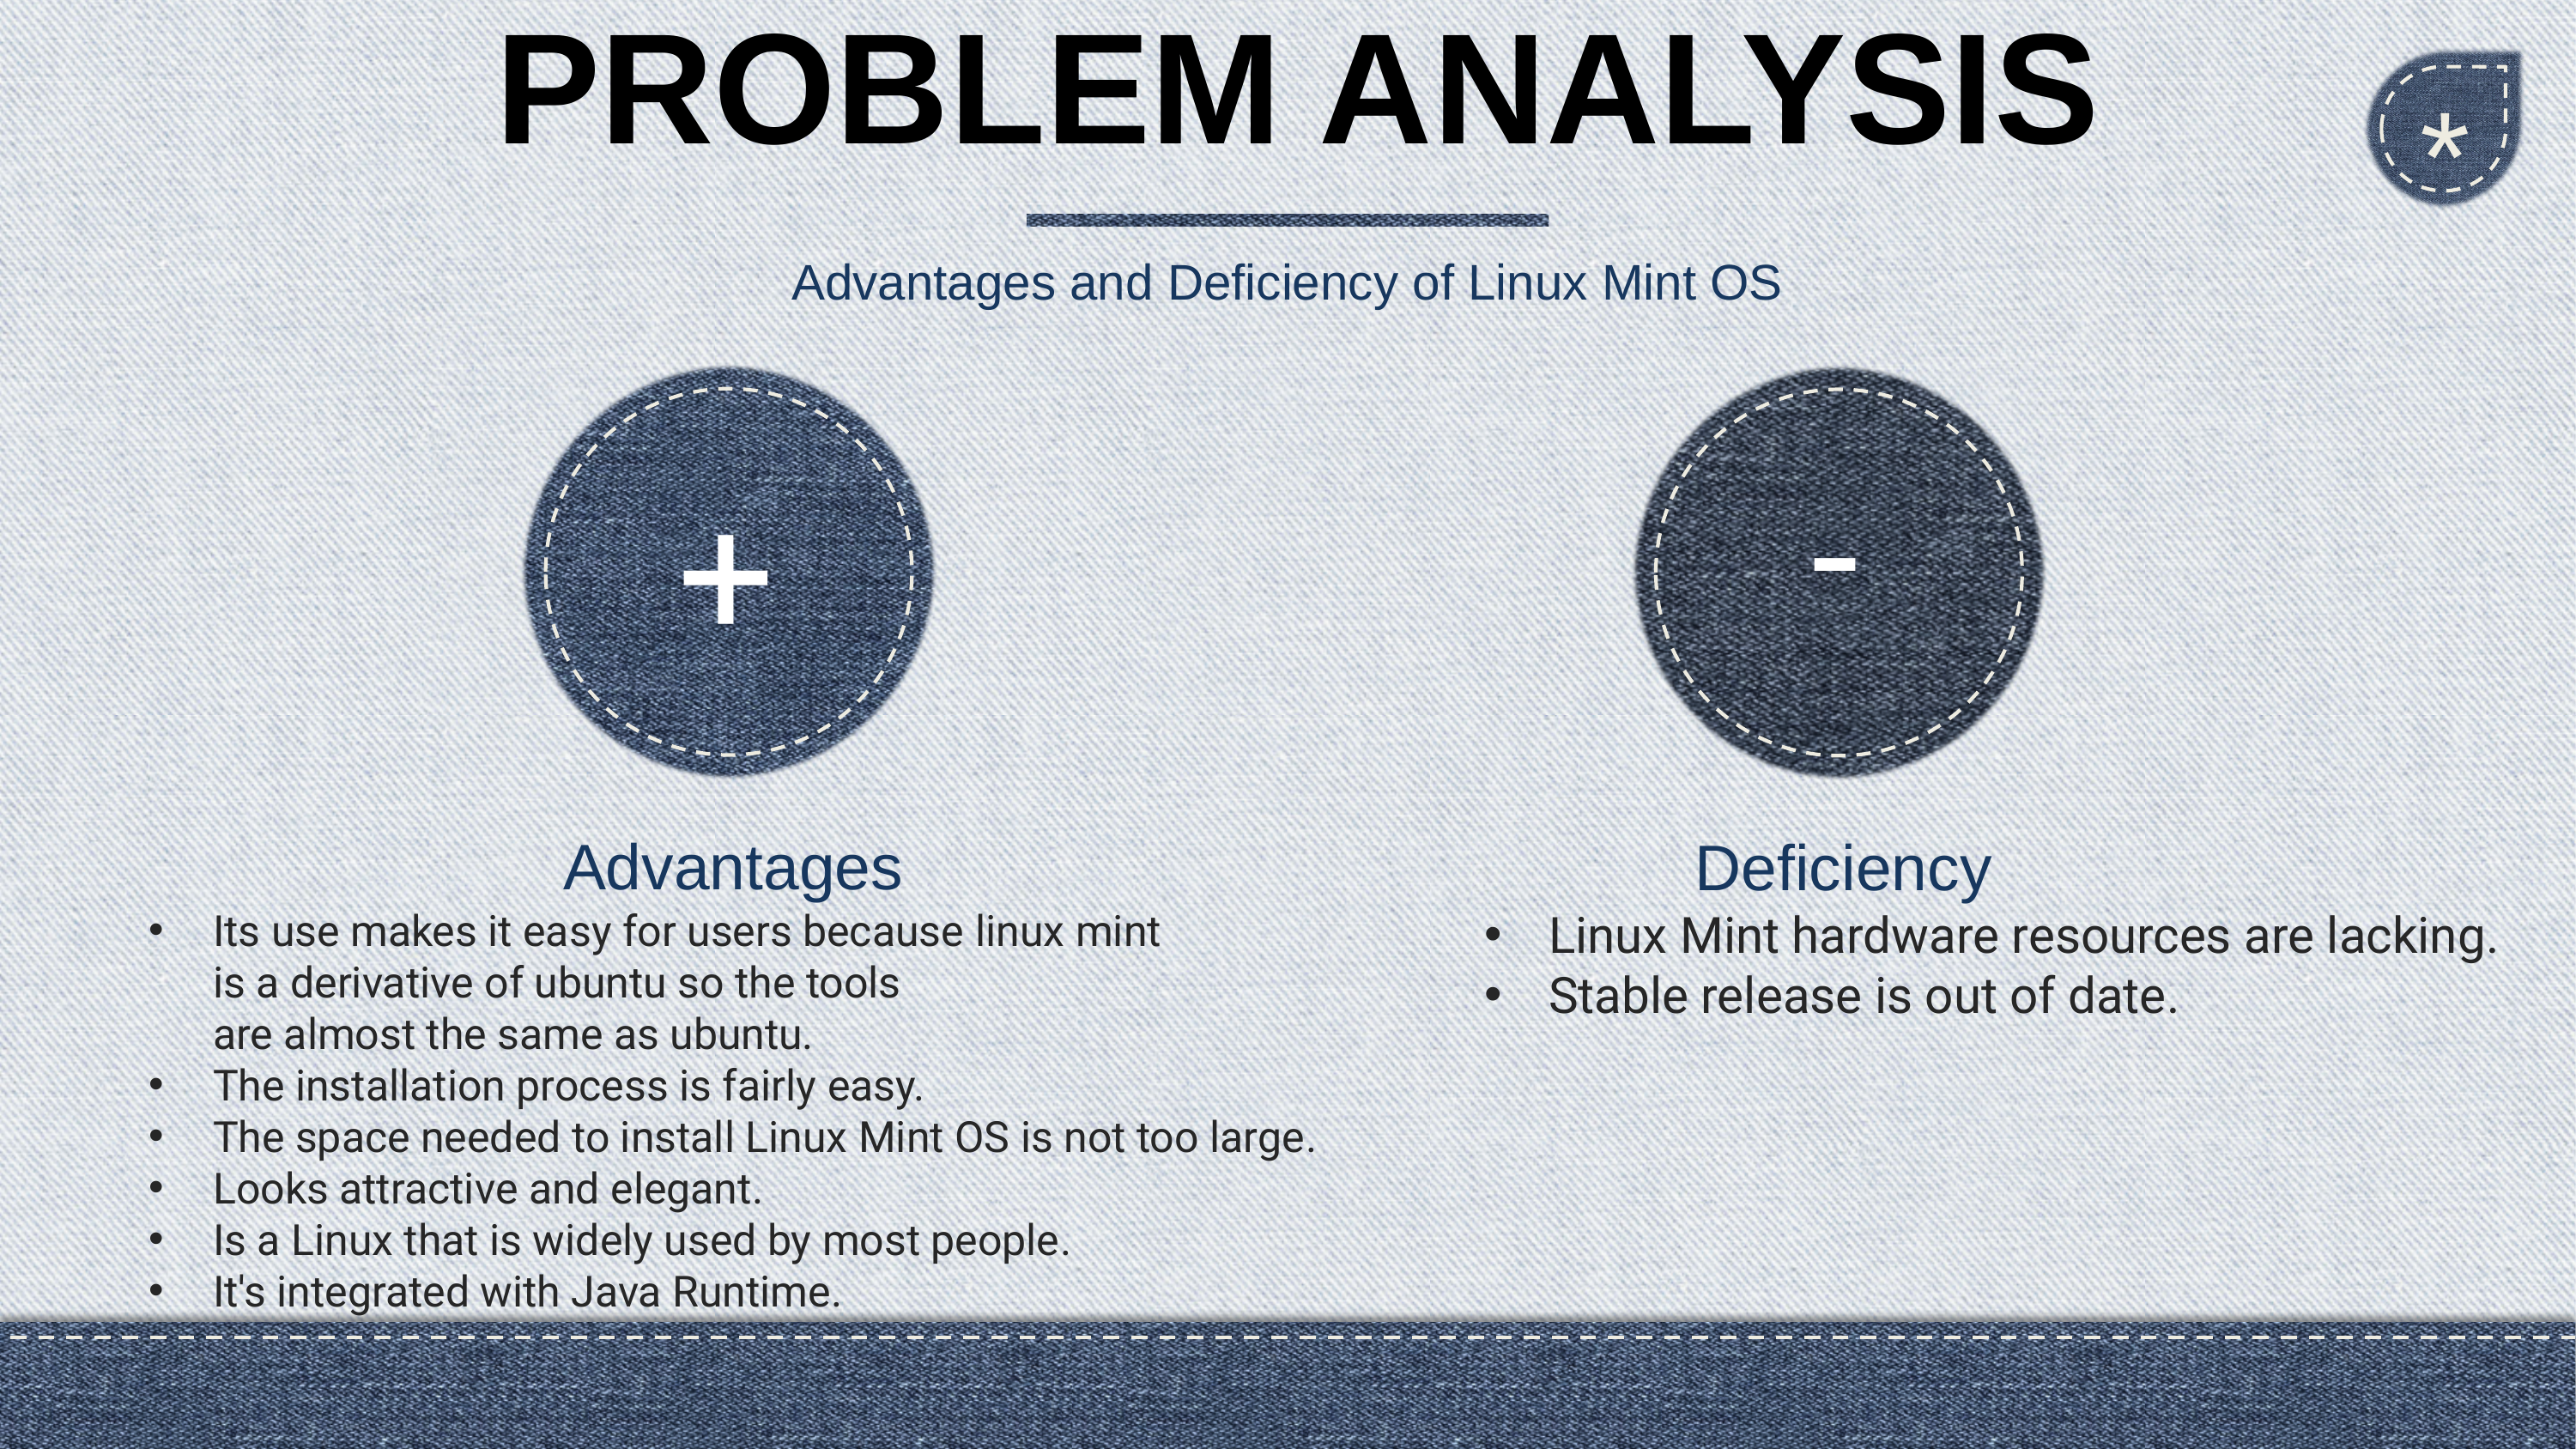

# PROBLEM ANALYSIS
*
Advantages and Deficiency of Linux Mint OS
-
+
Advantages
Deficiency
Its use makes it easy for users because linux mint
is a derivative of ubuntu so the tools
are almost the same as ubuntu.
The installation process is fairly easy.
The space needed to install Linux Mint OS is not too large.
Looks attractive and elegant.
Is a Linux that is widely used by most people.
It's integrated with Java Runtime.

Linux Mint hardware resources are lacking.
Stable release is out of date.